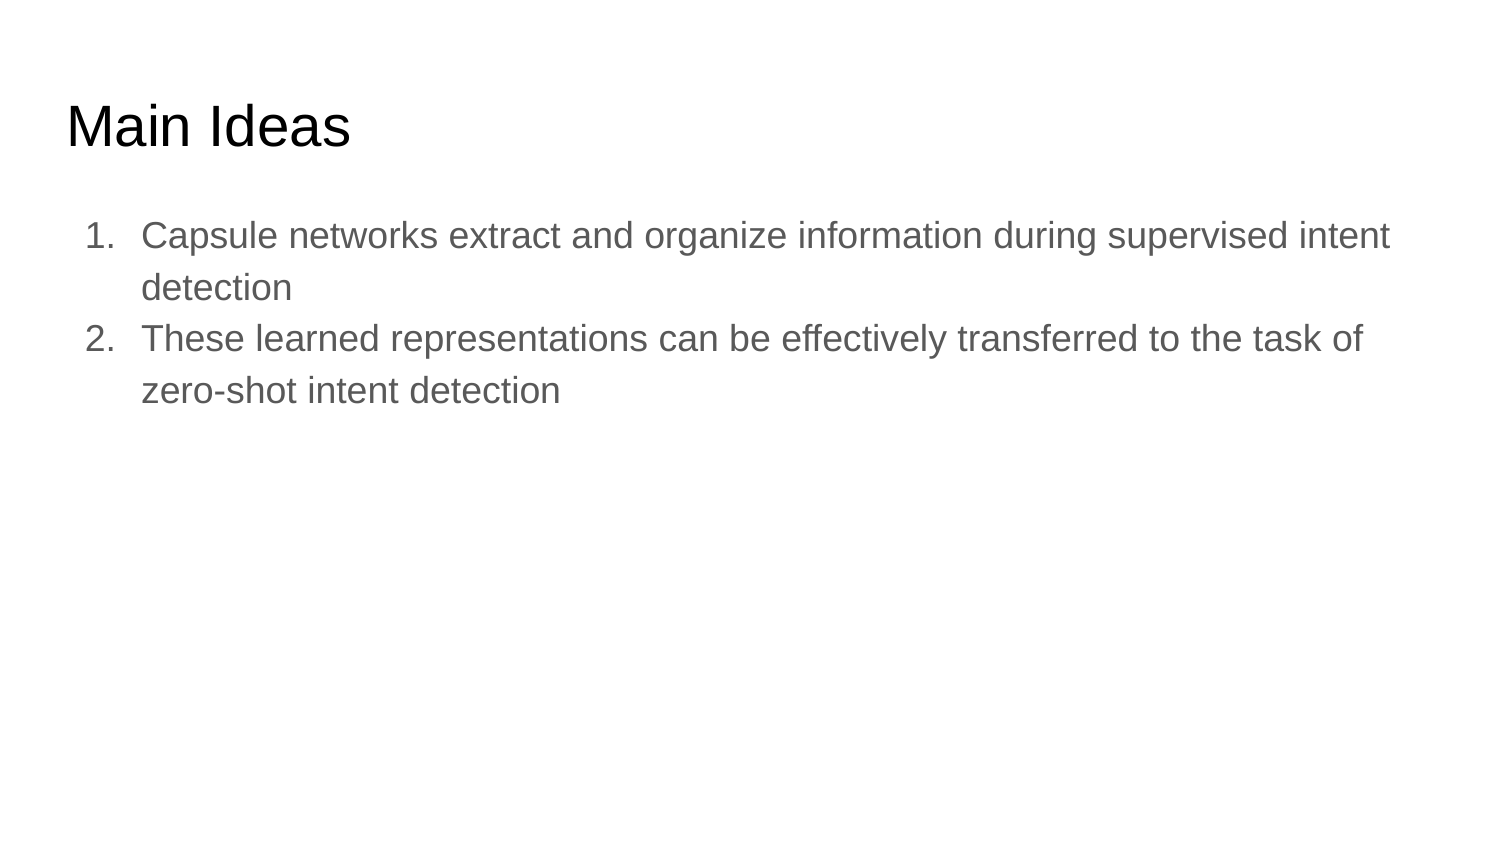

# Main Ideas
Capsule networks extract and organize information during supervised intent detection
These learned representations can be effectively transferred to the task of zero-shot intent detection